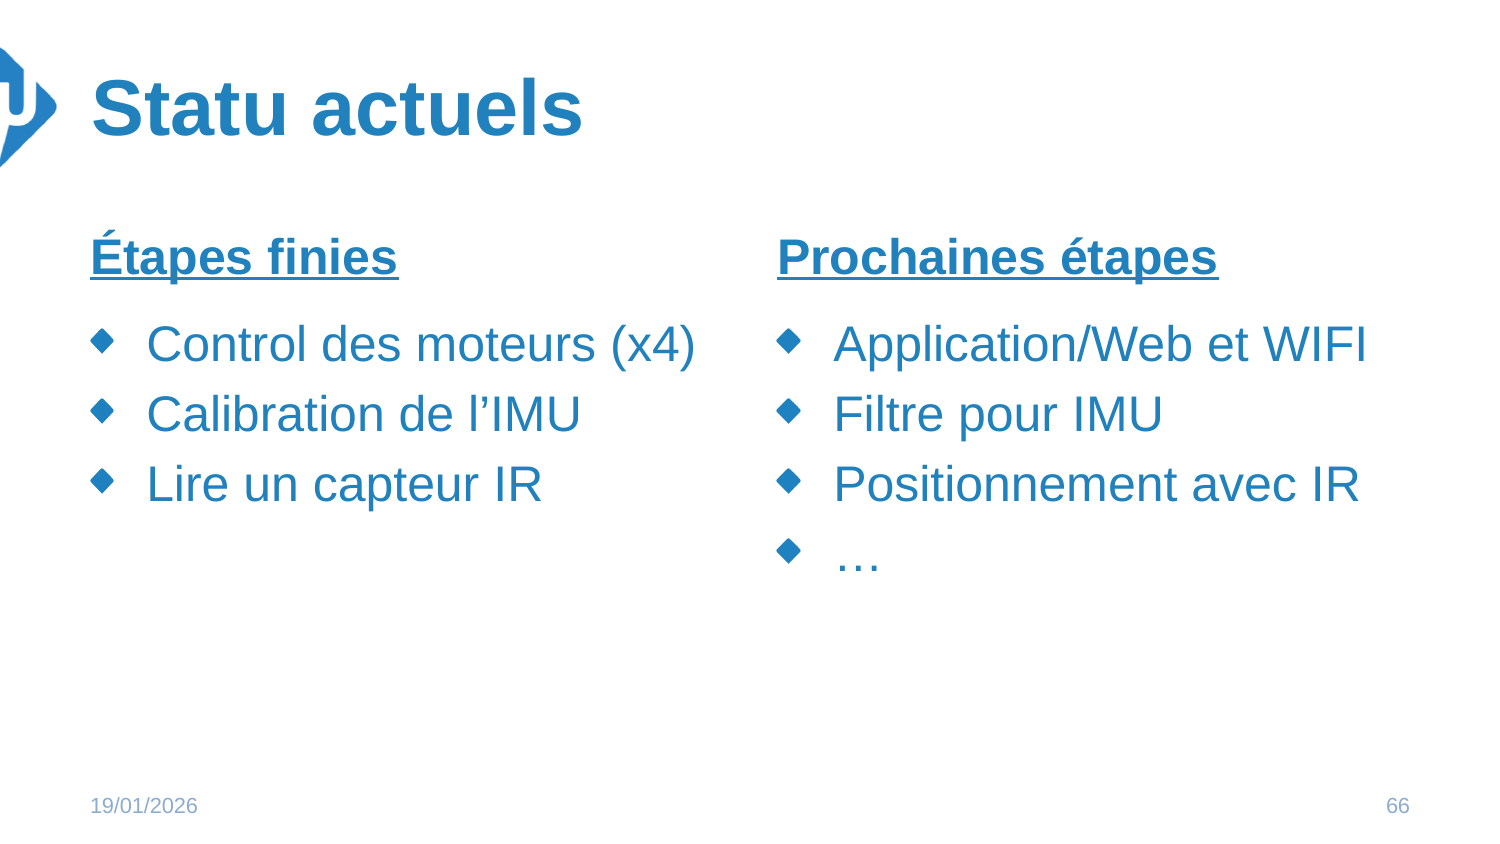

# Statu actuels
Étapes finies
Prochaines étapes
Control des moteurs (x4)
Calibration de l’IMU
Lire un capteur IR

Application/Web et WIFI
Filtre pour IMU
Positionnement avec IR
…
19/01/2026
66